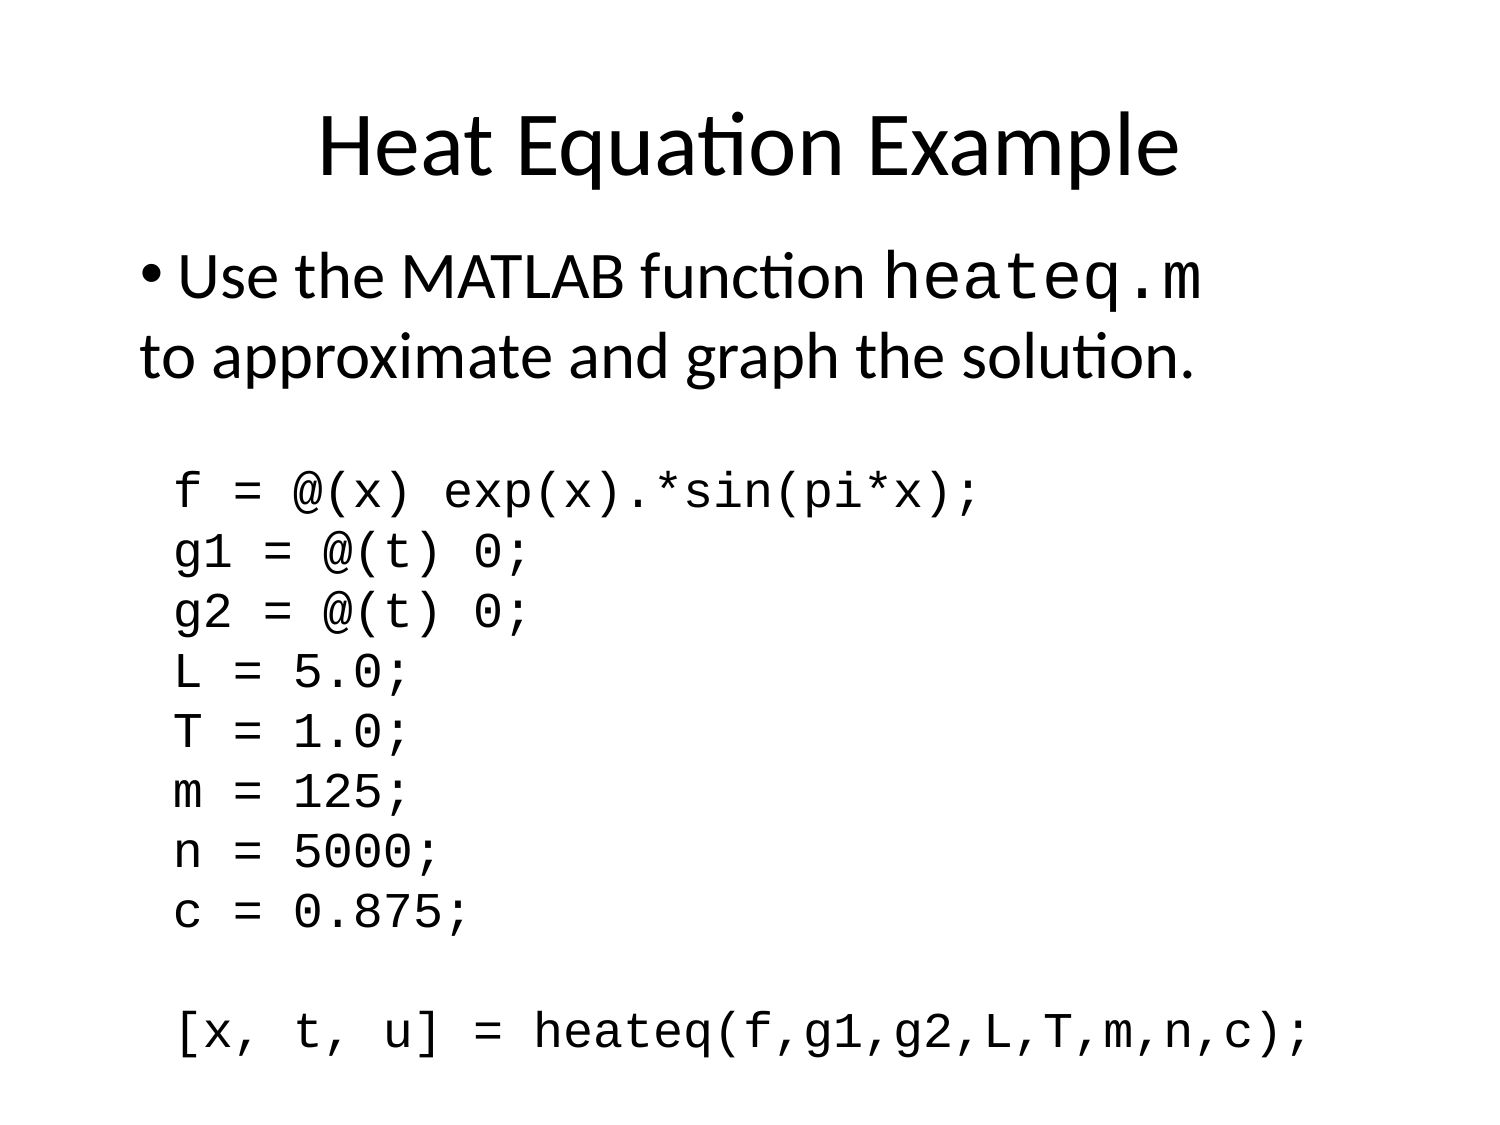

# Heat Equation Example
 Use the MATLAB function heateq.m to approximate and graph the solution.
f = @(x) exp(x).*sin(pi*x);
g1 = @(t) 0;
g2 = @(t) 0;
L = 5.0;
T = 1.0;
m = 125;
n = 5000;
c = 0.875;

[x, t, u] = heateq(f,g1,g2,L,T,m,n,c);